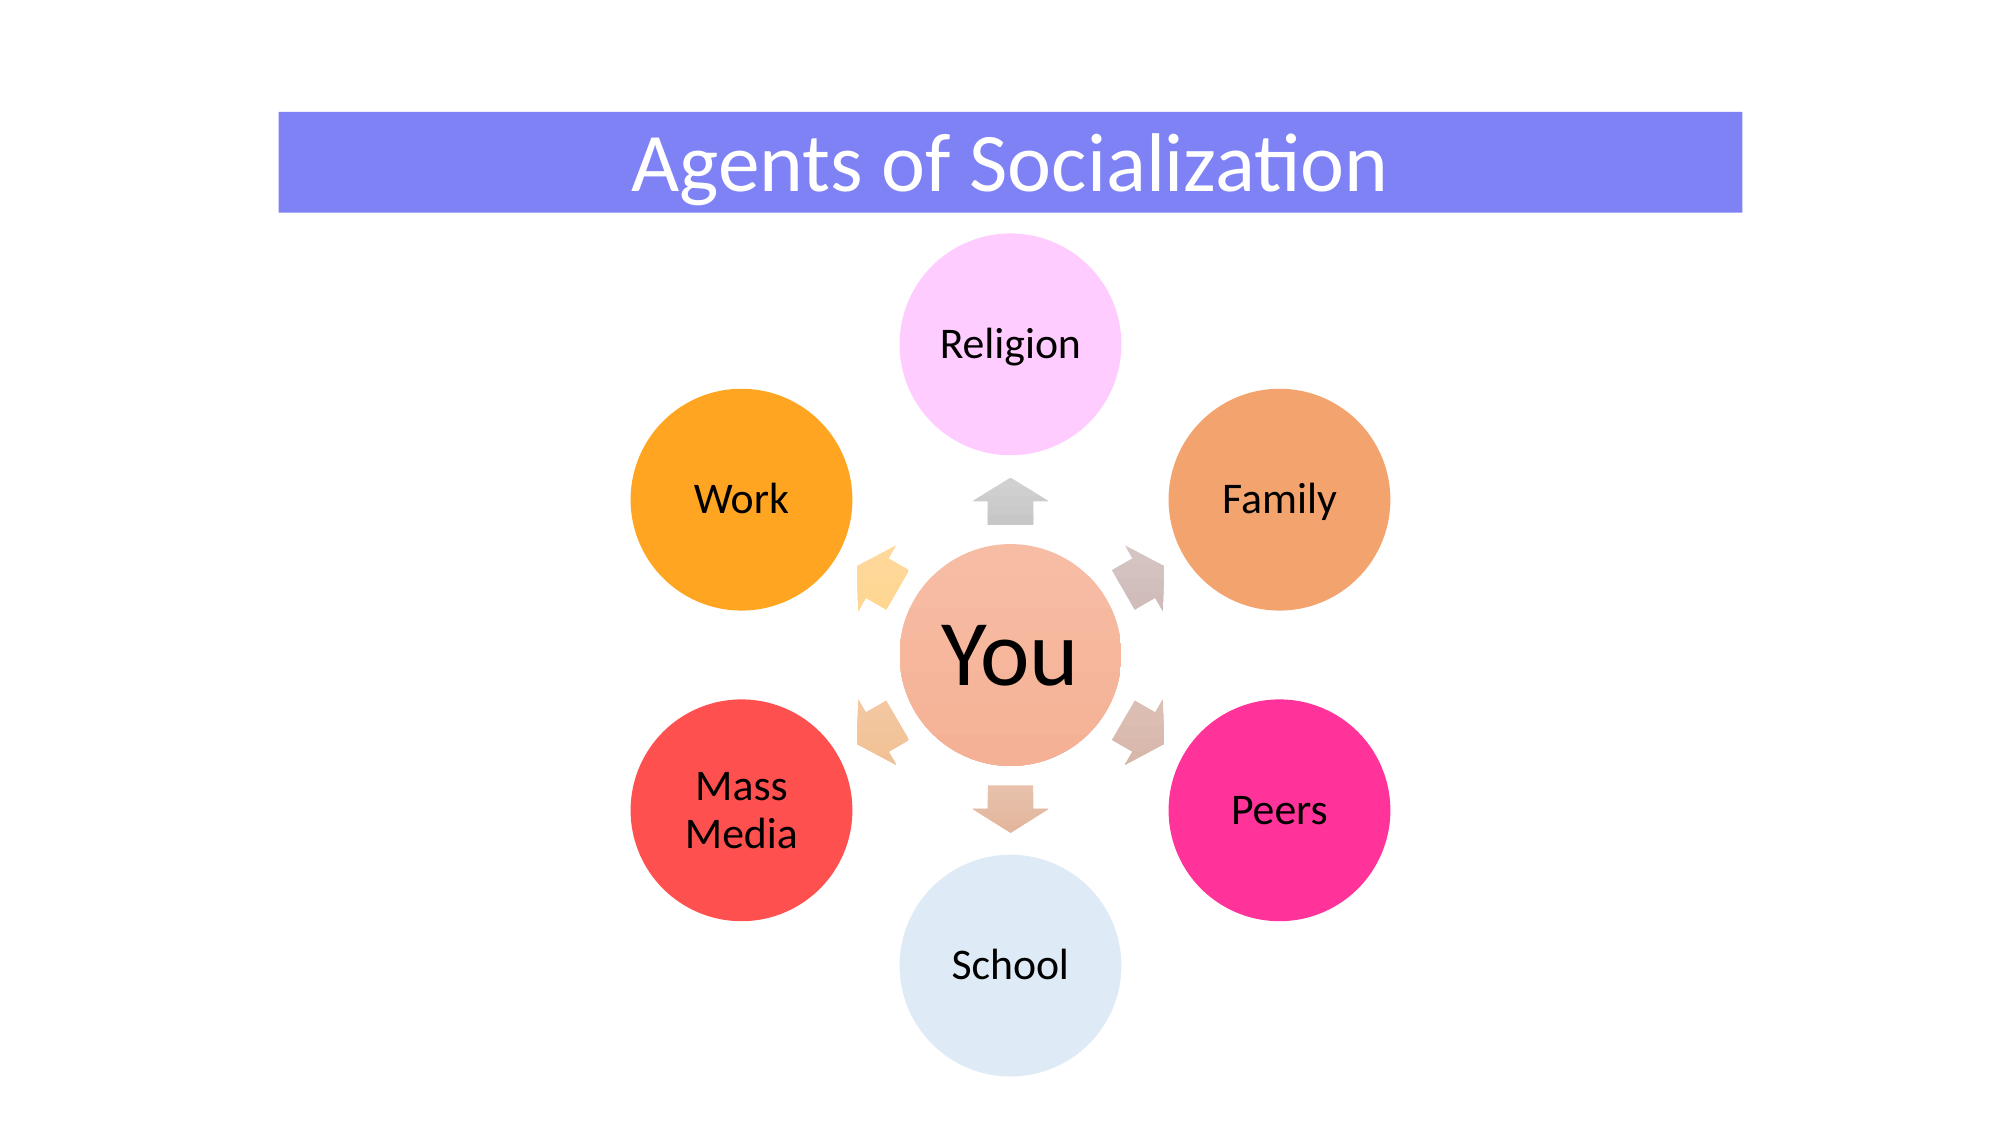

Agents of Socialization
You

Religion

Family

Peers

School

Mass Media

Work